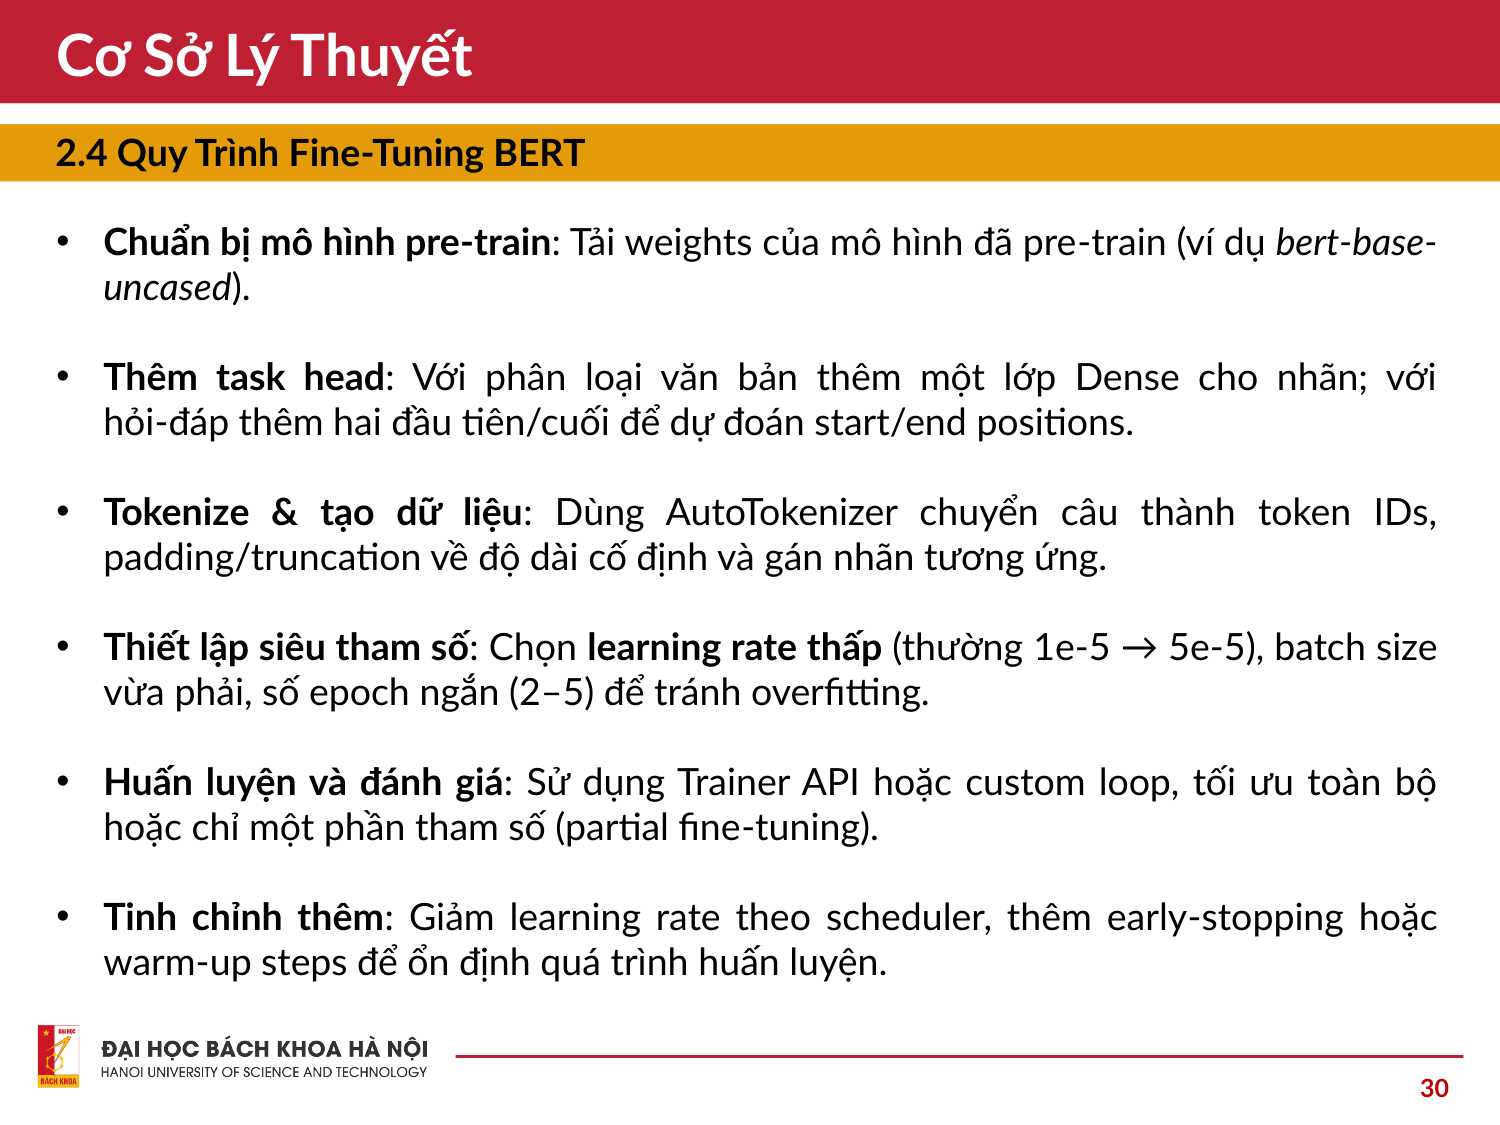

# Cơ Sở Lý Thuyết
2.4 Quy Trình Fine‑Tuning BERT
Chuẩn bị mô hình pre‑train: Tải weights của mô hình đã pre‑train (ví dụ bert-base-uncased).

Thêm task head: Với phân loại văn bản thêm một lớp Dense cho nhãn; với hỏi‑đáp thêm hai đầu tiên/cuối để dự đoán start/end positions.

Tokenize & tạo dữ liệu: Dùng AutoTokenizer chuyển câu thành token IDs, padding/truncation về độ dài cố định và gán nhãn tương ứng.

Thiết lập siêu tham số: Chọn learning rate thấp (thường 1e‑5 → 5e‑5), batch size vừa phải, số epoch ngắn (2–5) để tránh overfitting.

Huấn luyện và đánh giá: Sử dụng Trainer API hoặc custom loop, tối ưu toàn bộ hoặc chỉ một phần tham số (partial fine‑tuning).

Tinh chỉnh thêm: Giảm learning rate theo scheduler, thêm early‑stopping hoặc warm‑up steps để ổn định quá trình huấn luyện.
30